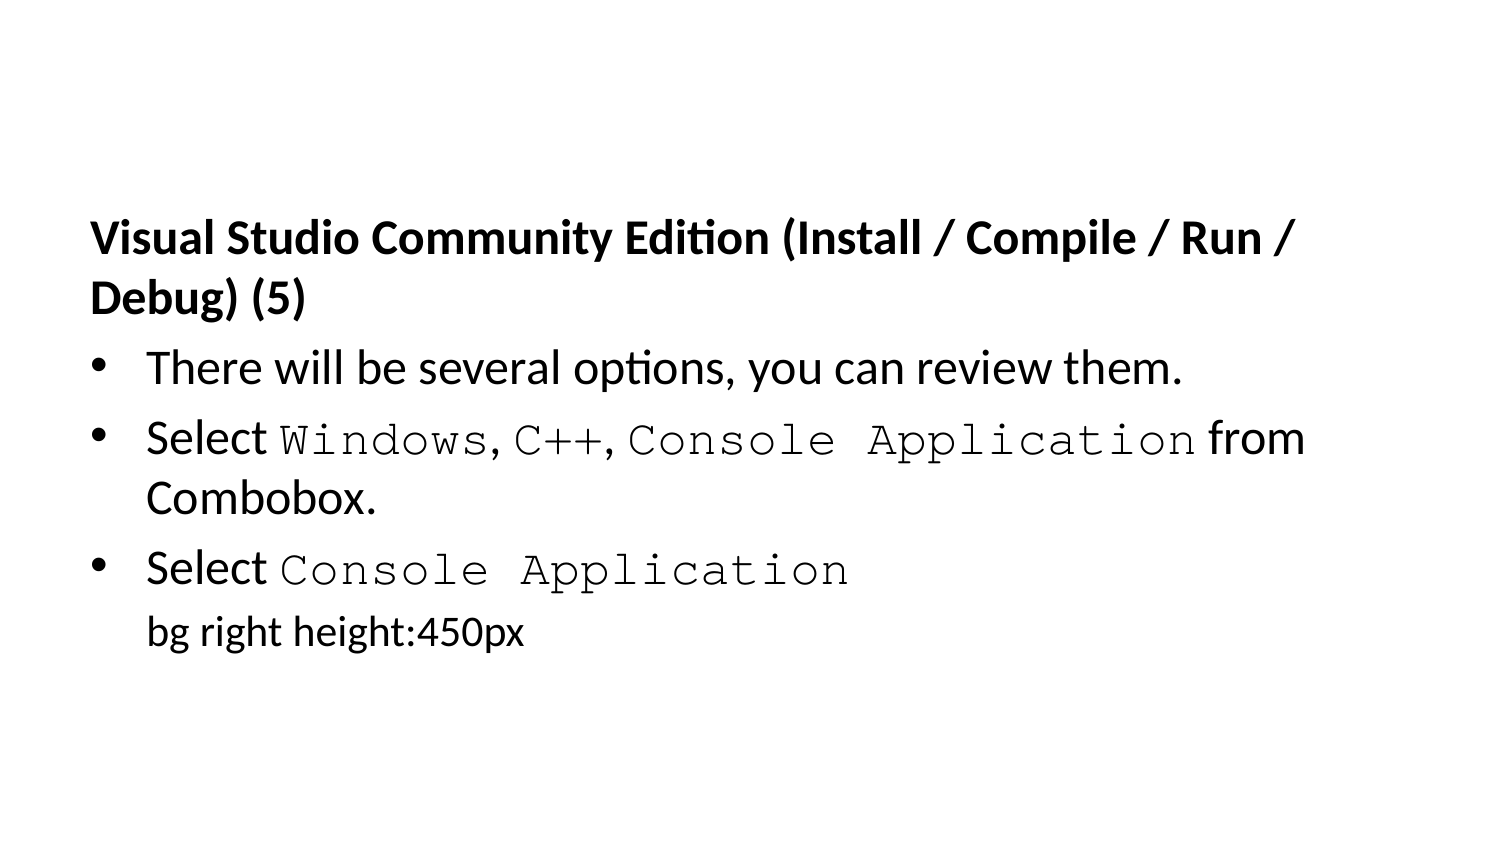

Visual Studio Community Edition (Install / Compile / Run / Debug) (5)
There will be several options, you can review them.
Select Windows, C++, Console Application from Combobox.
Select Console Application
bg right height:450px